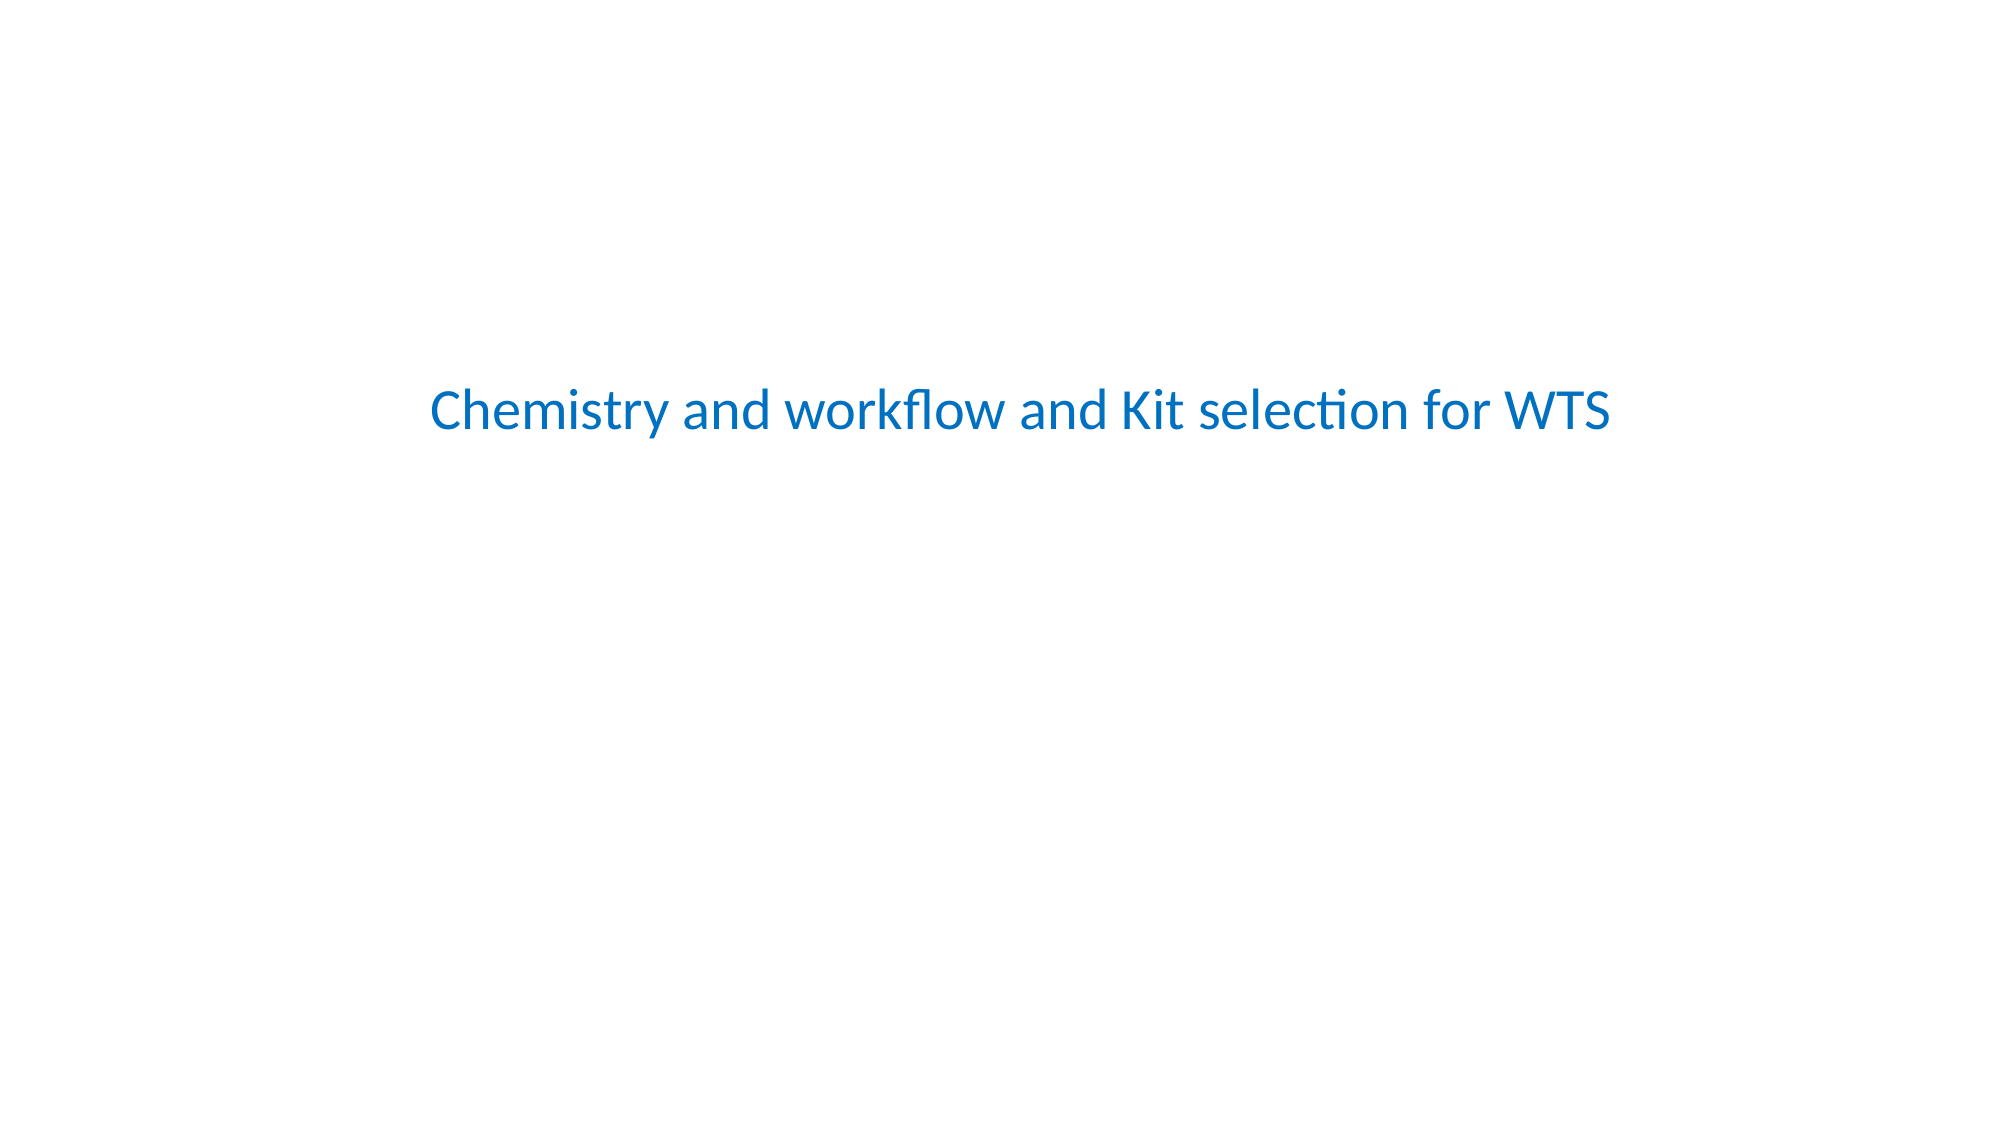

Chemistry and workflow and Kit selection for WTS